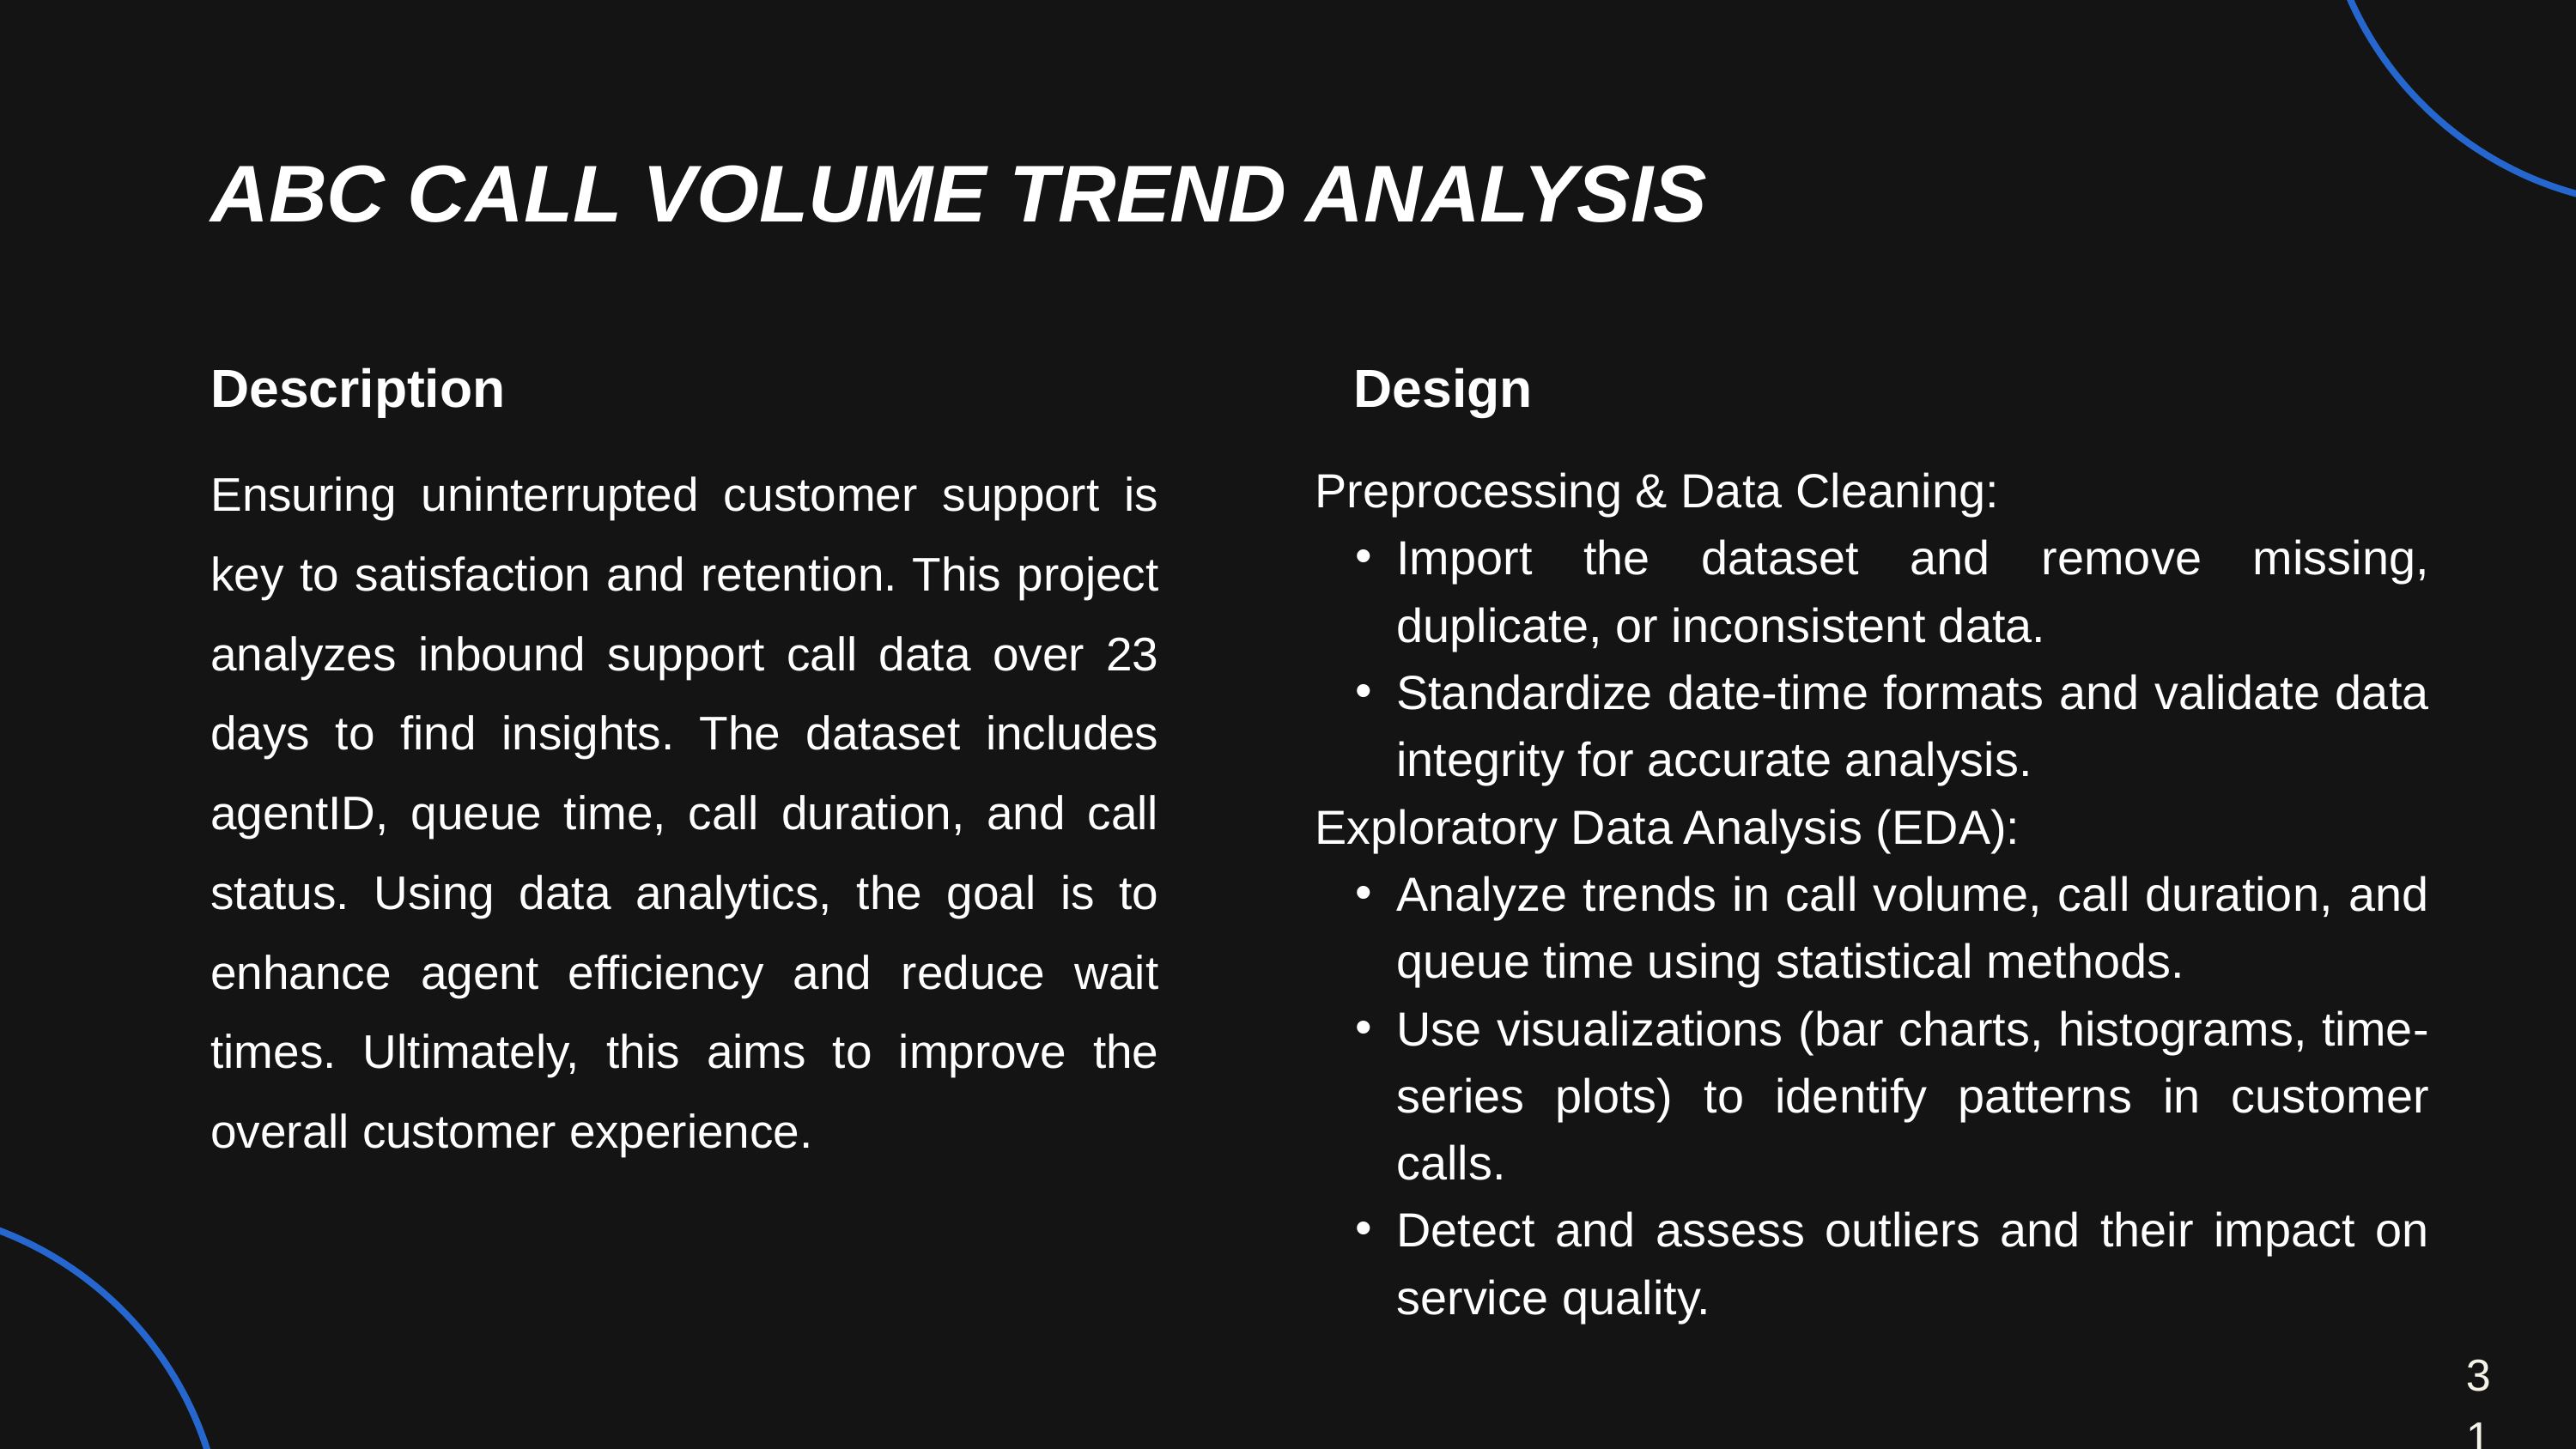

ABC CALL VOLUME TREND ANALYSIS
Description
Design
Ensuring uninterrupted customer support is key to satisfaction and retention. This project analyzes inbound support call data over 23 days to find insights. The dataset includes agentID, queue time, call duration, and call status. Using data analytics, the goal is to enhance agent efficiency and reduce wait times. Ultimately, this aims to improve the overall customer experience.
Preprocessing & Data Cleaning:
Import the dataset and remove missing, duplicate, or inconsistent data.
Standardize date-time formats and validate data integrity for accurate analysis.
Exploratory Data Analysis (EDA):
Analyze trends in call volume, call duration, and queue time using statistical methods.
Use visualizations (bar charts, histograms, time-series plots) to identify patterns in customer calls.
Detect and assess outliers and their impact on service quality.

31